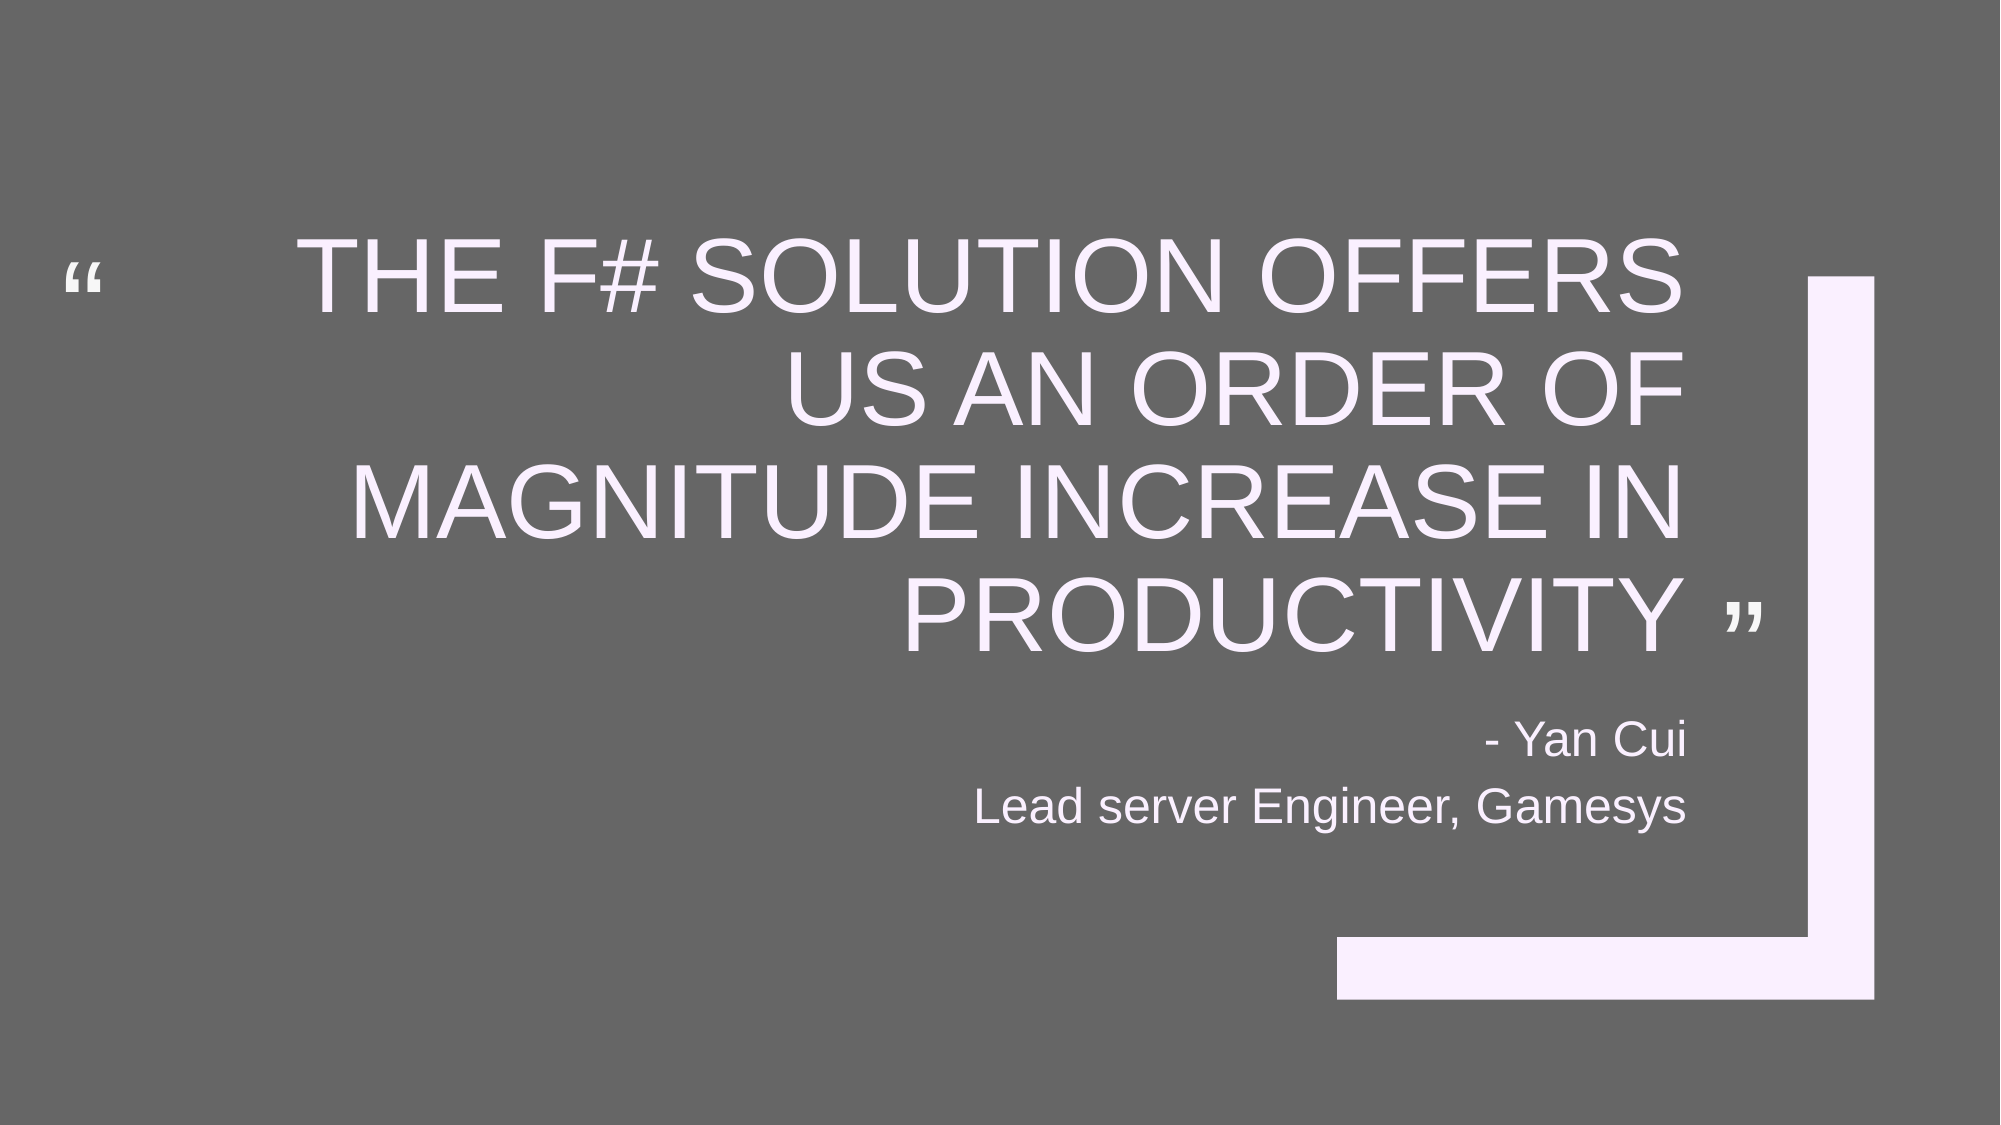

# The F# solution offers us an order of magnitude increase in productivity
- Yan Cui
Lead server Engineer, Gamesys